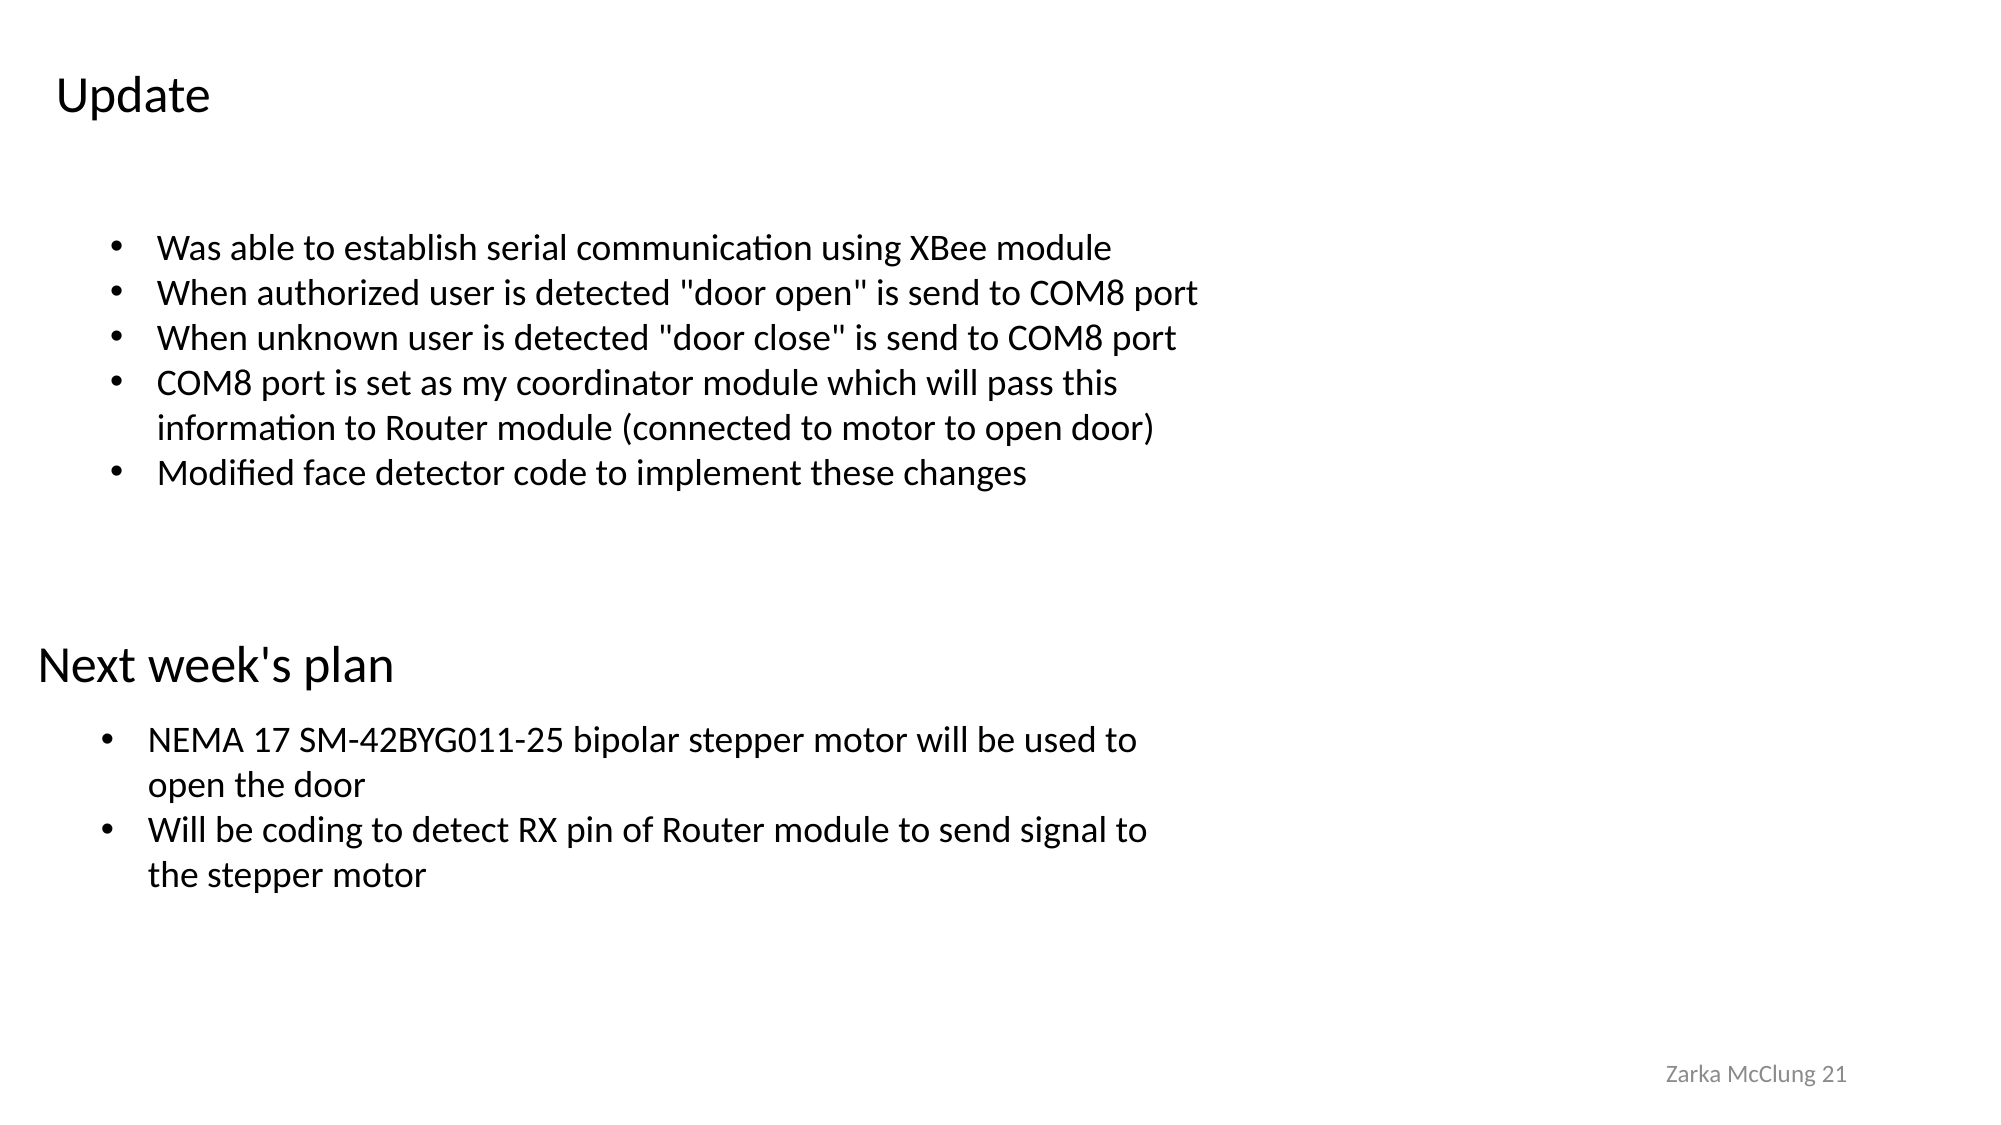

# Update
Was able to establish serial communication using XBee module
When authorized user is detected "door open" is send to COM8 port
When unknown user is detected "door close" is send to COM8 port
COM8 port is set as my coordinator module which will pass this information to Router module (connected to motor to open door)
Modified face detector code to implement these changes

Next week's plan
NEMA 17 SM-42BYG011-25 bipolar stepper motor will be used to open the door
Will be coding to detect RX pin of Router module to send signal to the stepper motor

Zarka McClung 21